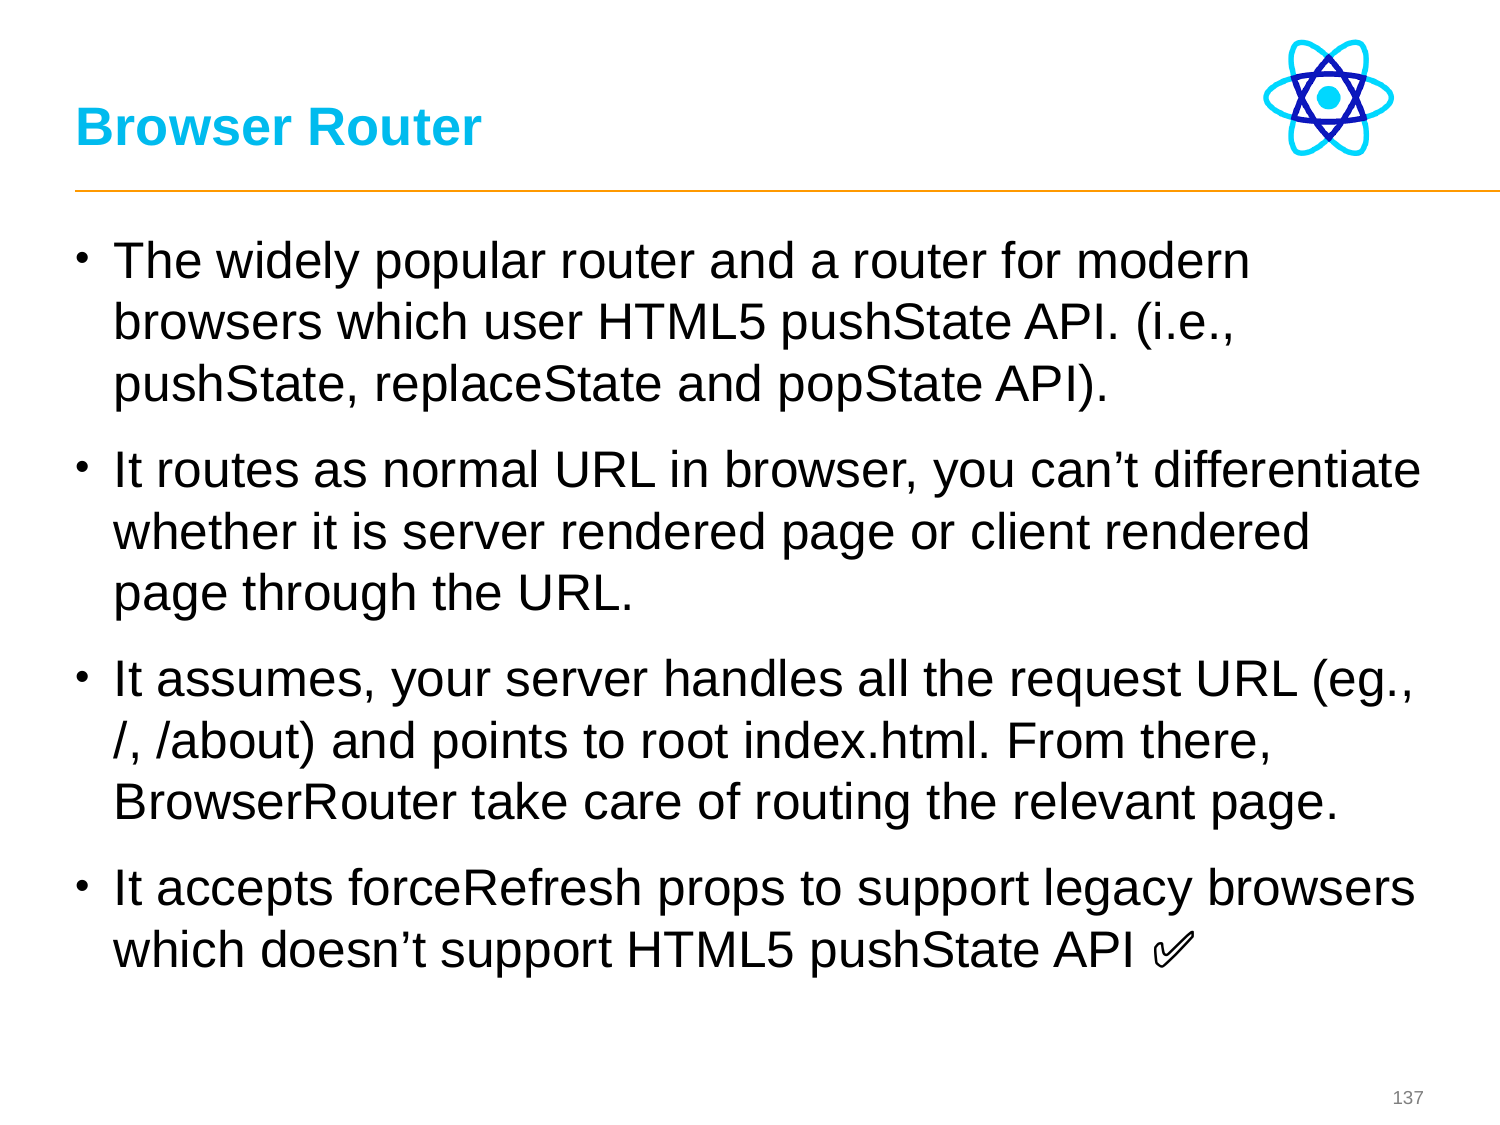

# Browser Router
The widely popular router and a router for modern browsers which user HTML5 pushState API. (i.e., pushState, replaceState and popState API).
It routes as normal URL in browser, you can’t differentiate whether it is server rendered page or client rendered page through the URL.
It assumes, your server handles all the request URL (eg., /, /about) and points to root index.html. From there, BrowserRouter take care of routing the relevant page.
It accepts forceRefresh props to support legacy browsers which doesn’t support HTML5 pushState API ✅